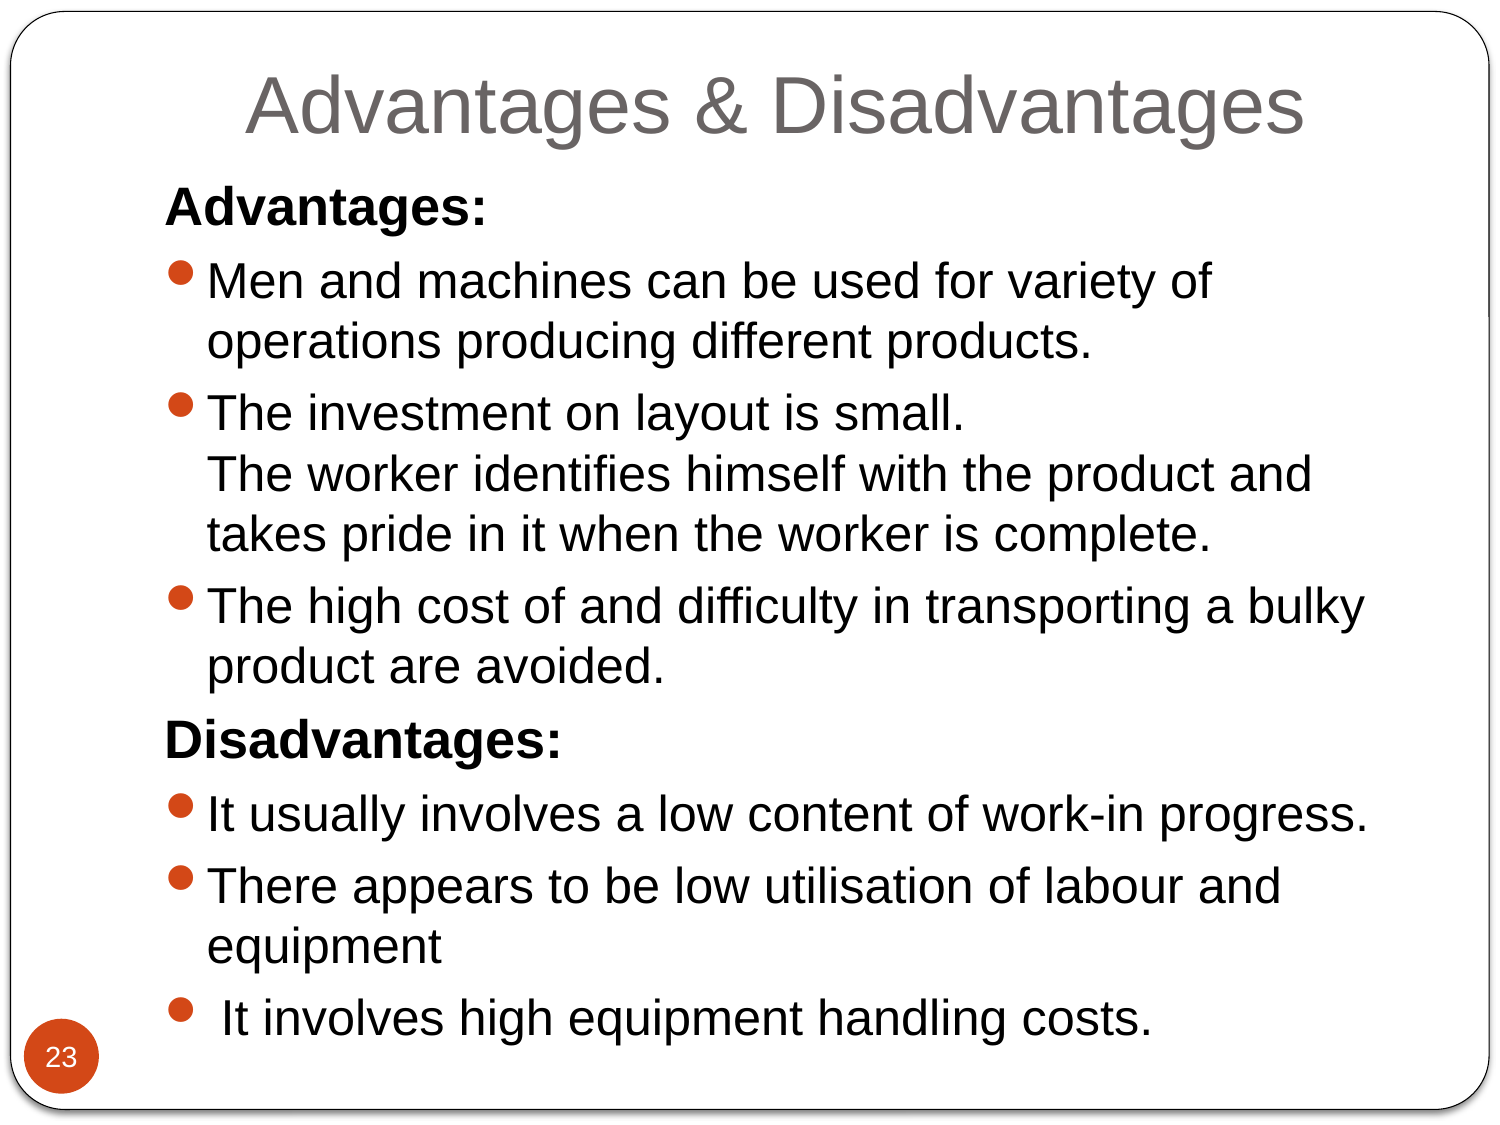

# Advantages & Disadvantages
Advantages:
Men and machines can be used for variety of operations producing different products.
The investment on layout is small.
The worker identifies himself with the product and takes pride in it when the worker is complete.
The high cost of and difficulty in transporting a bulky product are avoided.
Disadvantages:
It usually involves a low content of work-in progress.
There appears to be low utilisation of labour and equipment
 It involves high equipment handling costs.

23